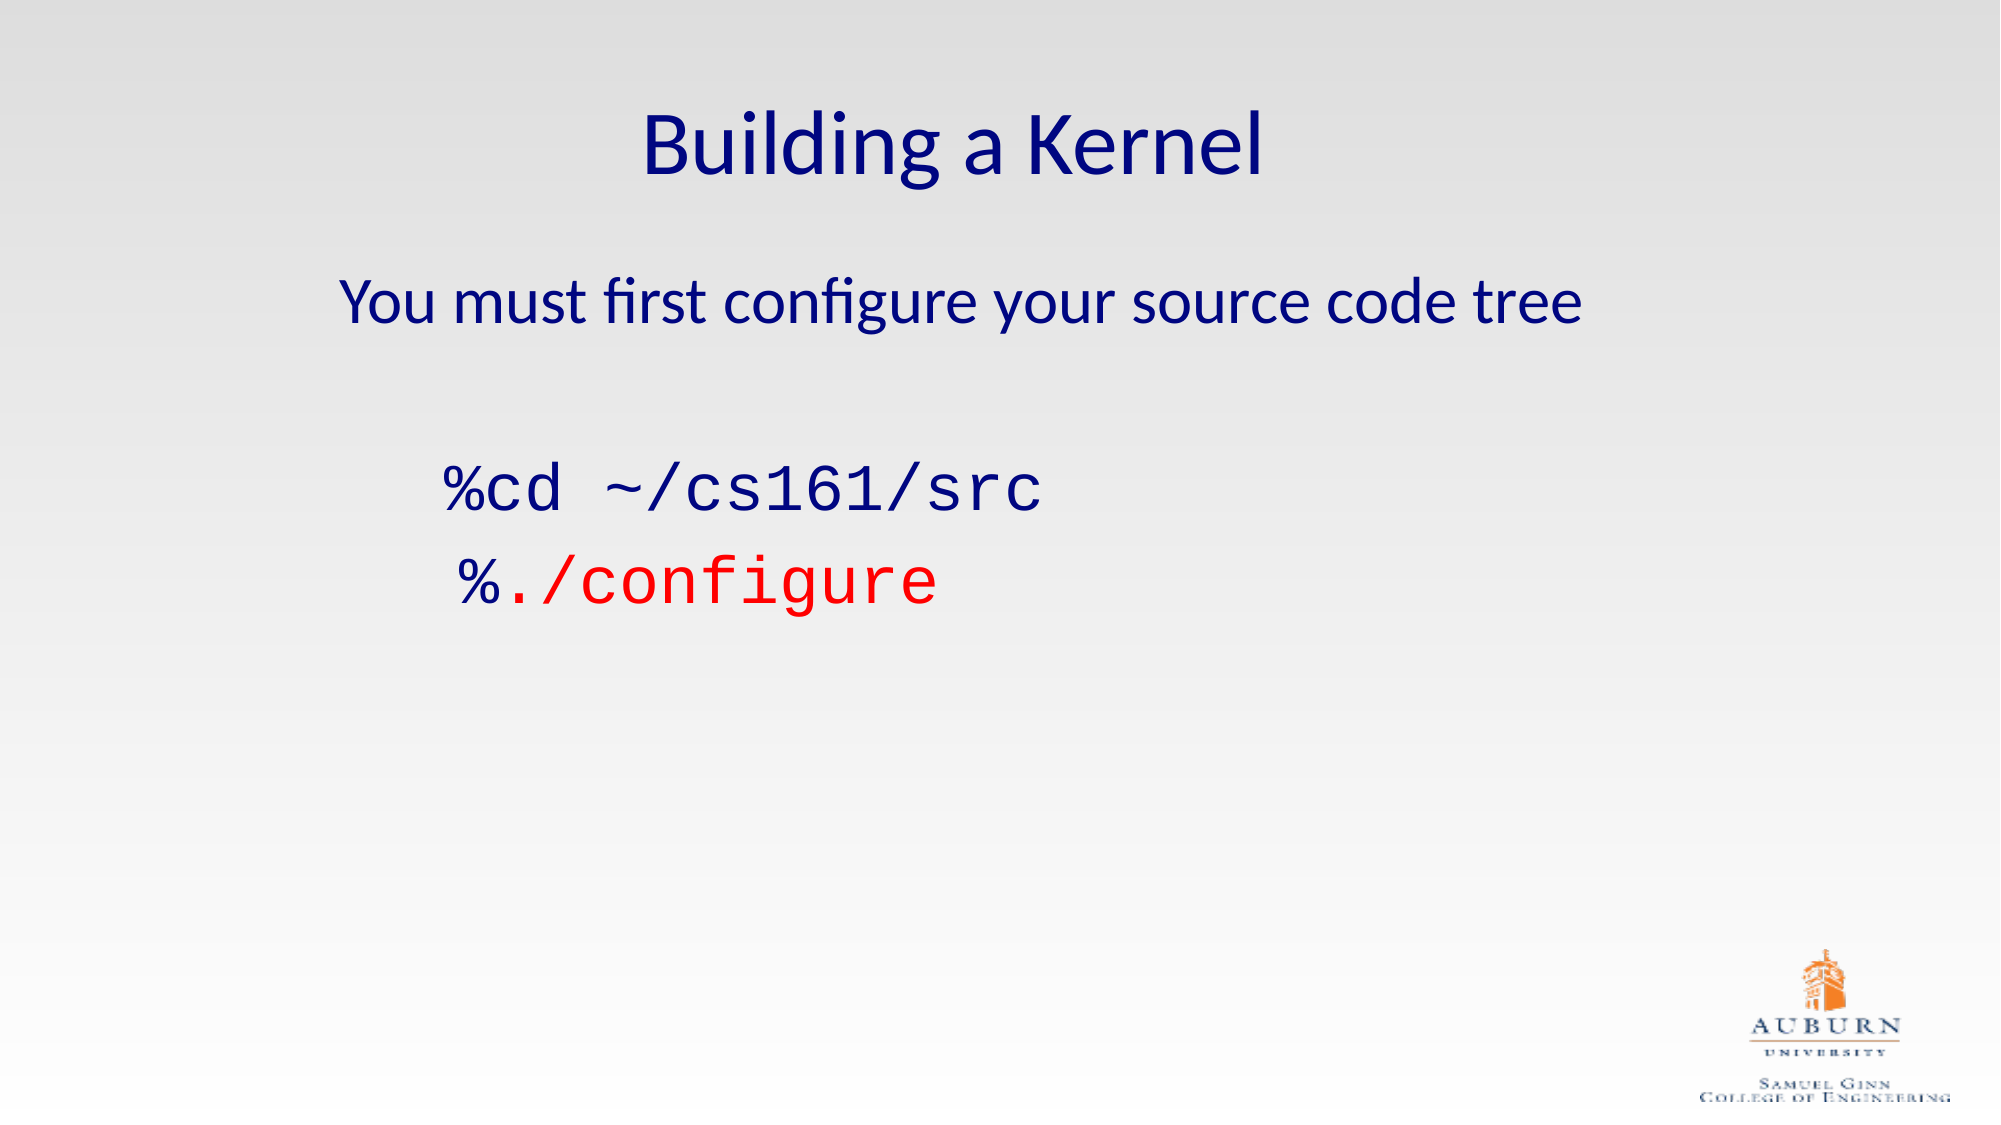

# Building a Kernel
You must first configure your source code tree

   %cd ~/cs161/src
   %./configure